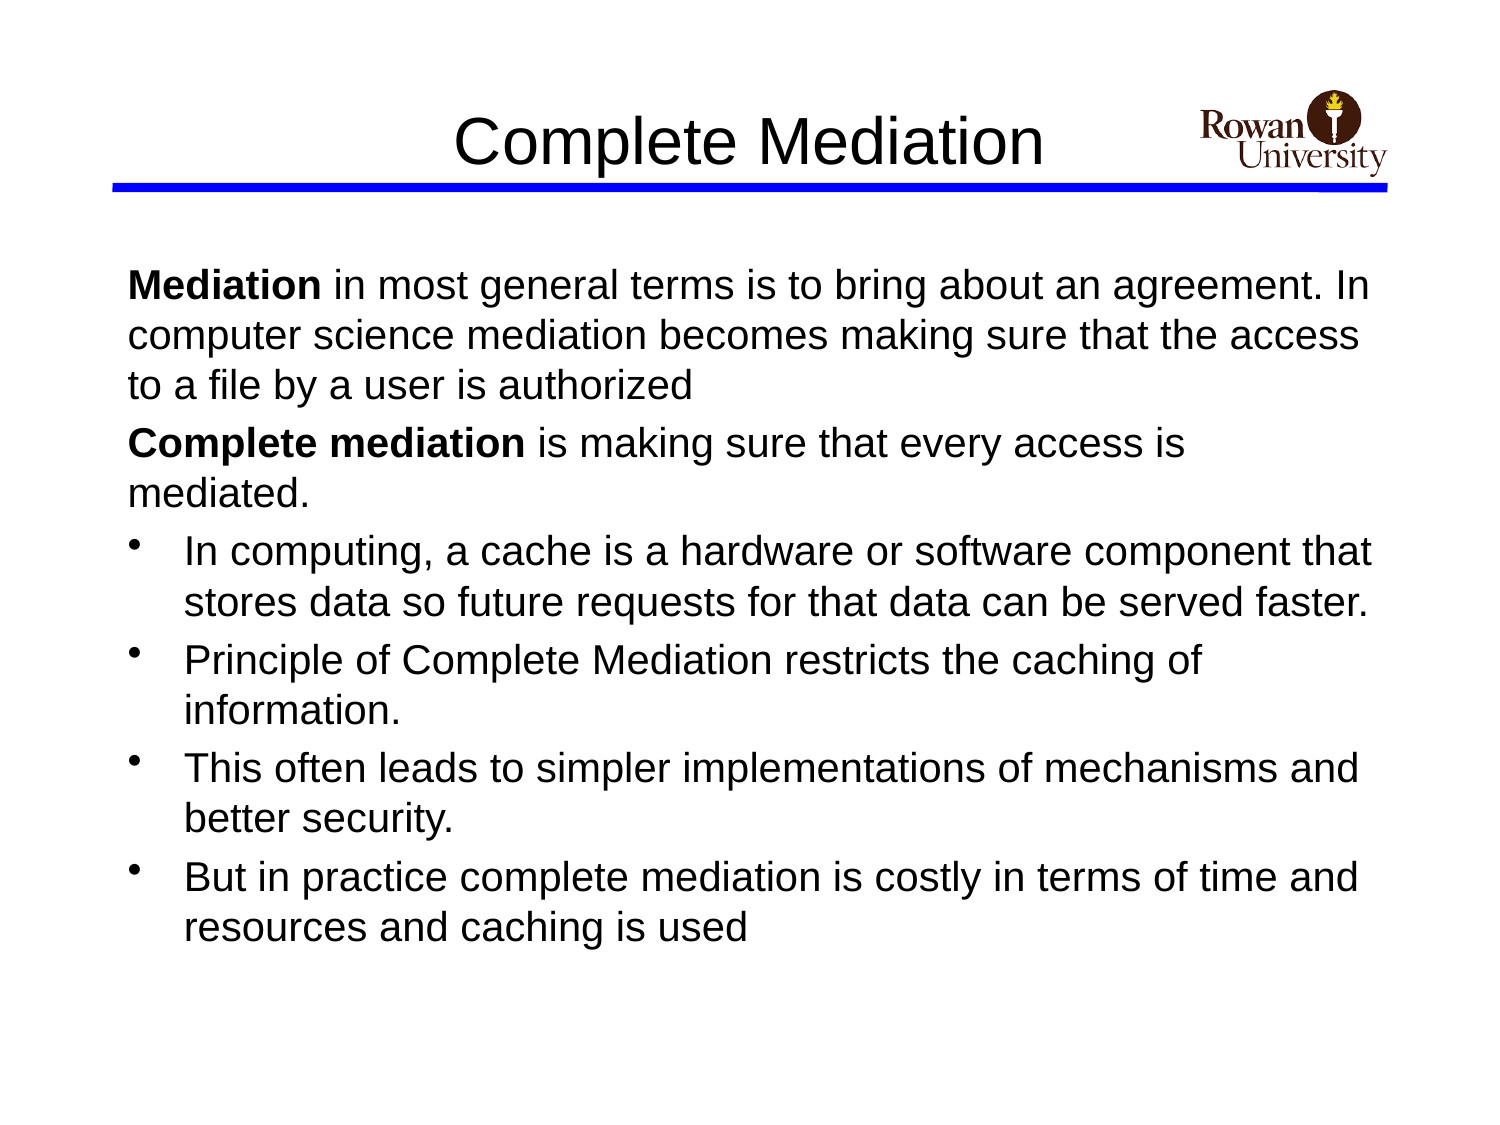

# Complete Mediation
Mediation in most general terms is to bring about an agreement. In computer science mediation becomes making sure that the access to a file by a user is authorized
Complete mediation is making sure that every access is mediated.
In computing, a cache is a hardware or software component that stores data so future requests for that data can be served faster.
Principle of Complete Mediation restricts the caching of information.
This often leads to simpler implementations of mechanisms and better security.
But in practice complete mediation is costly in terms of time and resources and caching is used